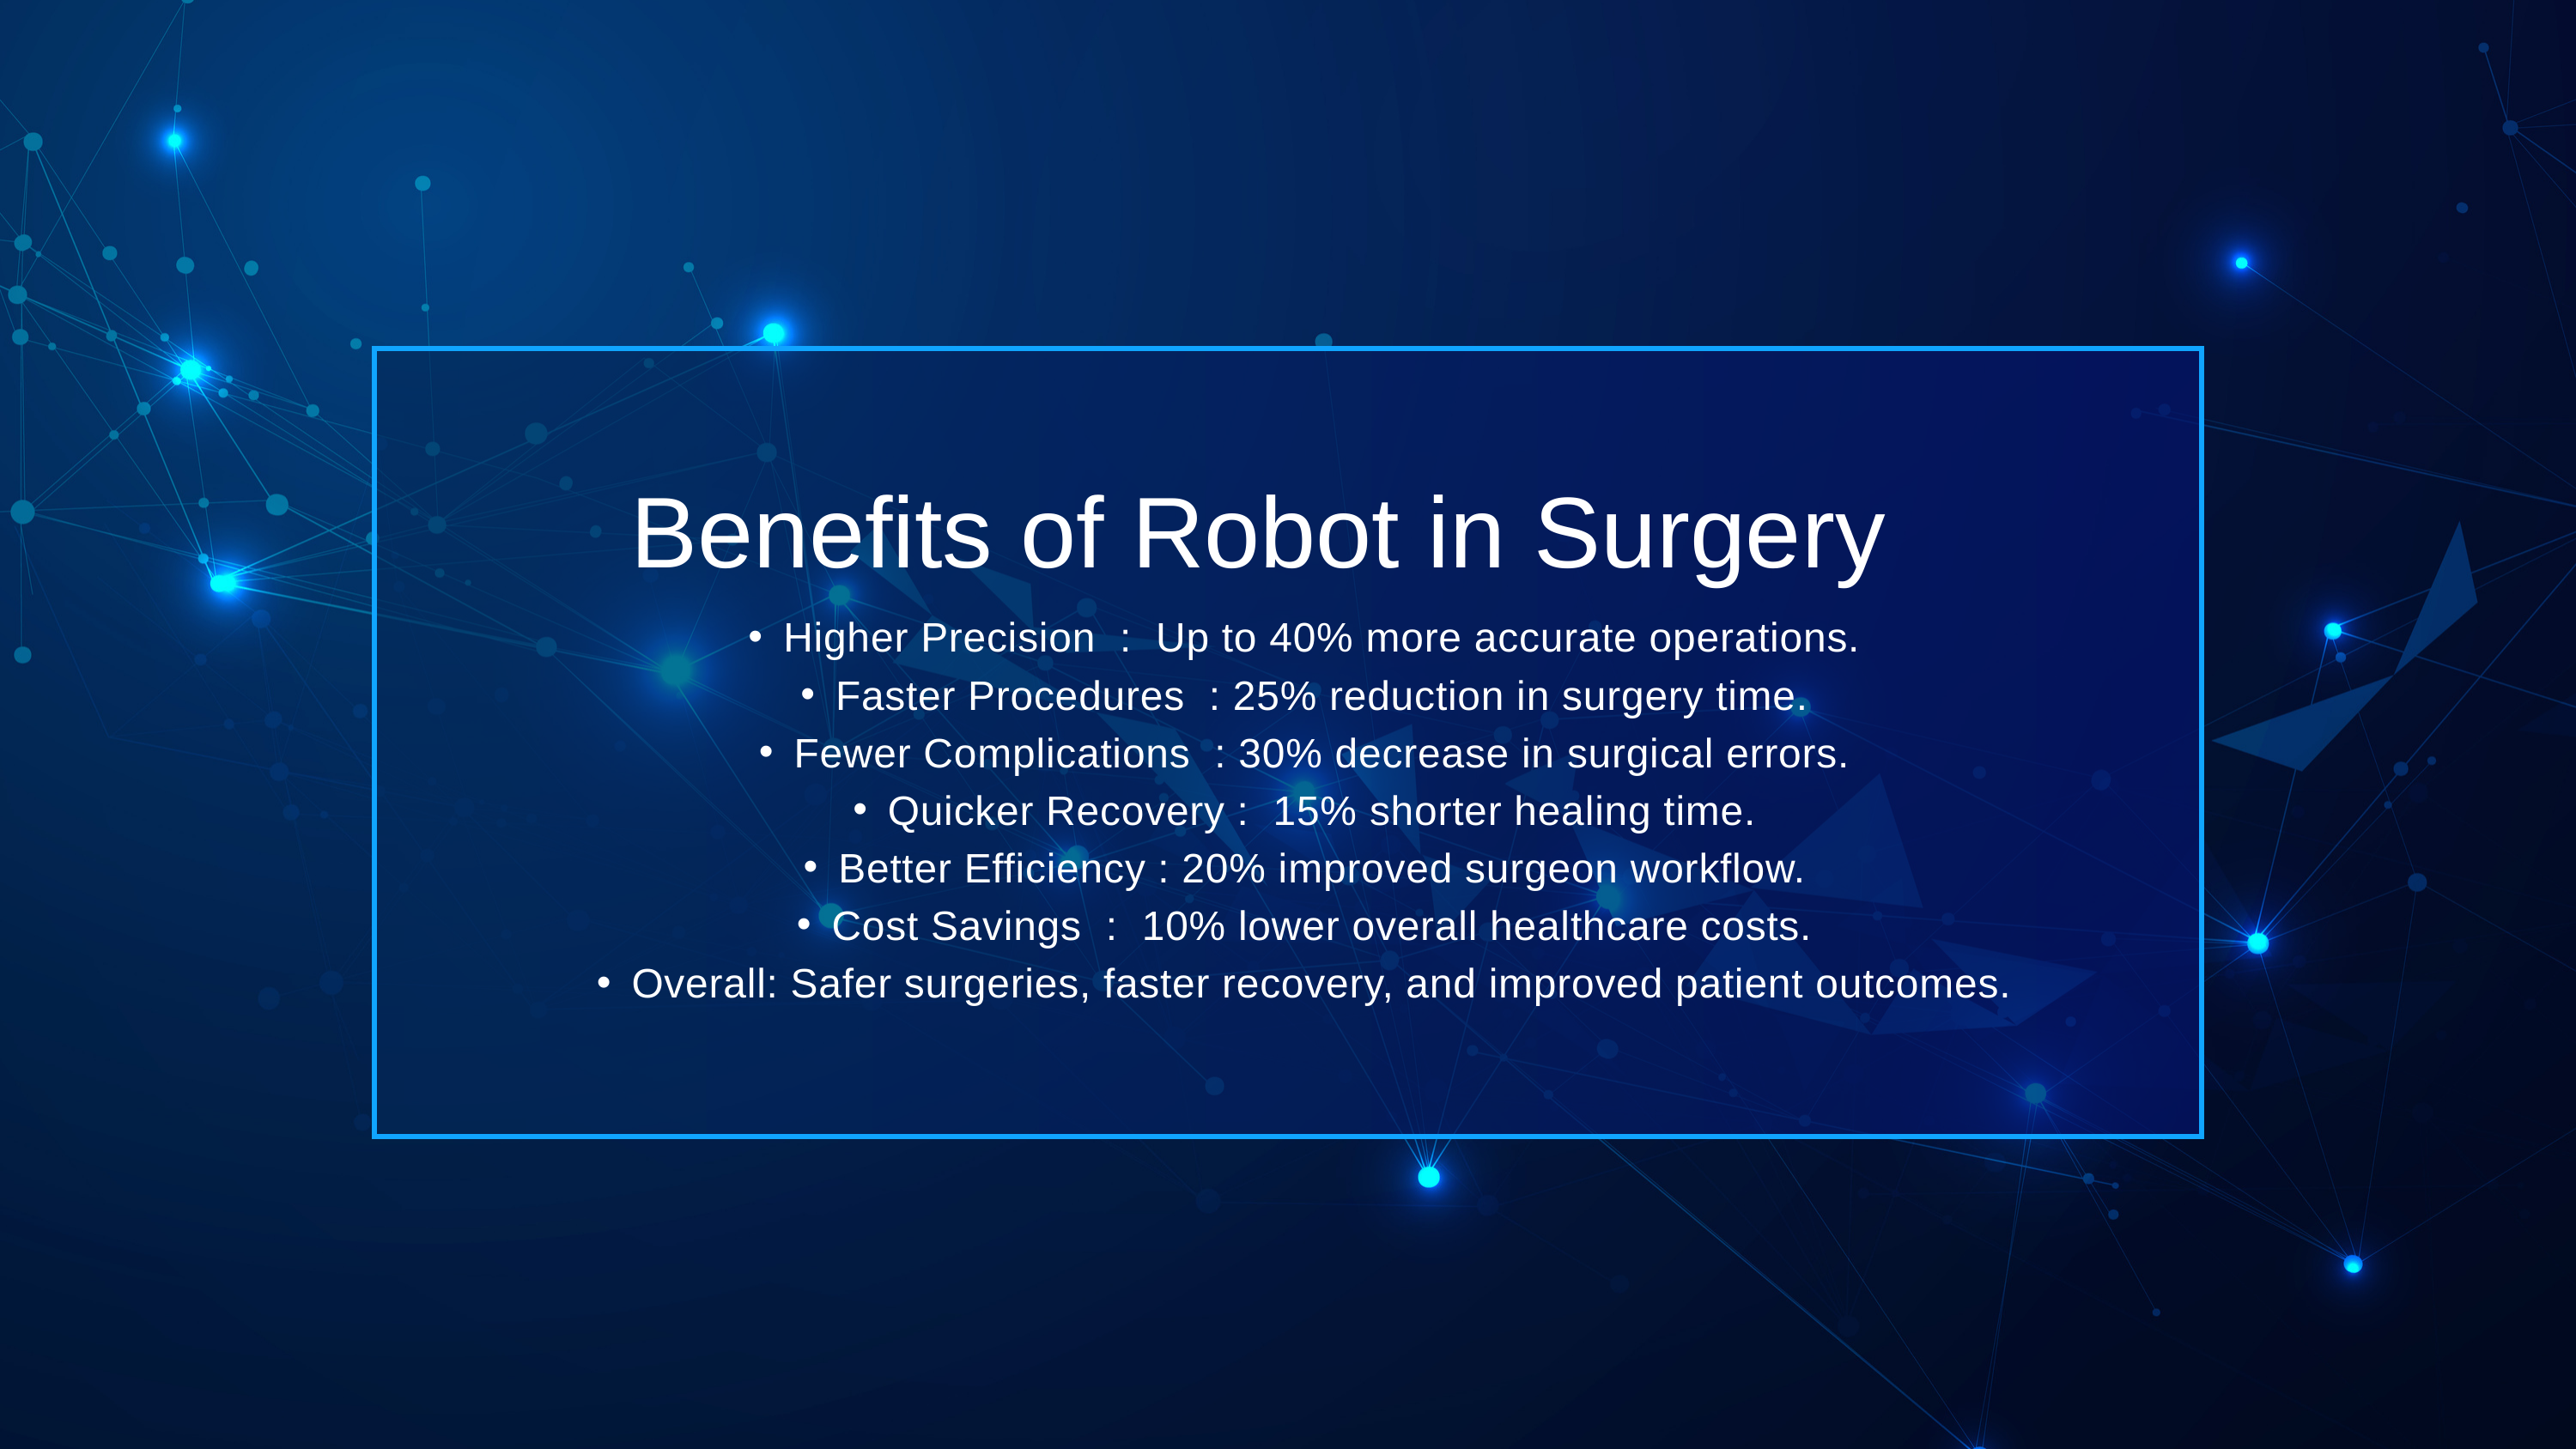

Higher Precision  :  Up to 40% more accurate operations.
Faster Procedures  : 25% reduction in surgery time.
Fewer Complications  : 30% decrease in surgical errors.
Quicker Recovery :  15% shorter healing time.
Better Efficiency : 20% improved surgeon workflow.
Cost Savings  :  10% lower overall healthcare costs.
Overall: Safer surgeries, faster recovery, and improved patient outcomes.

Benefits of Robot in Surgery